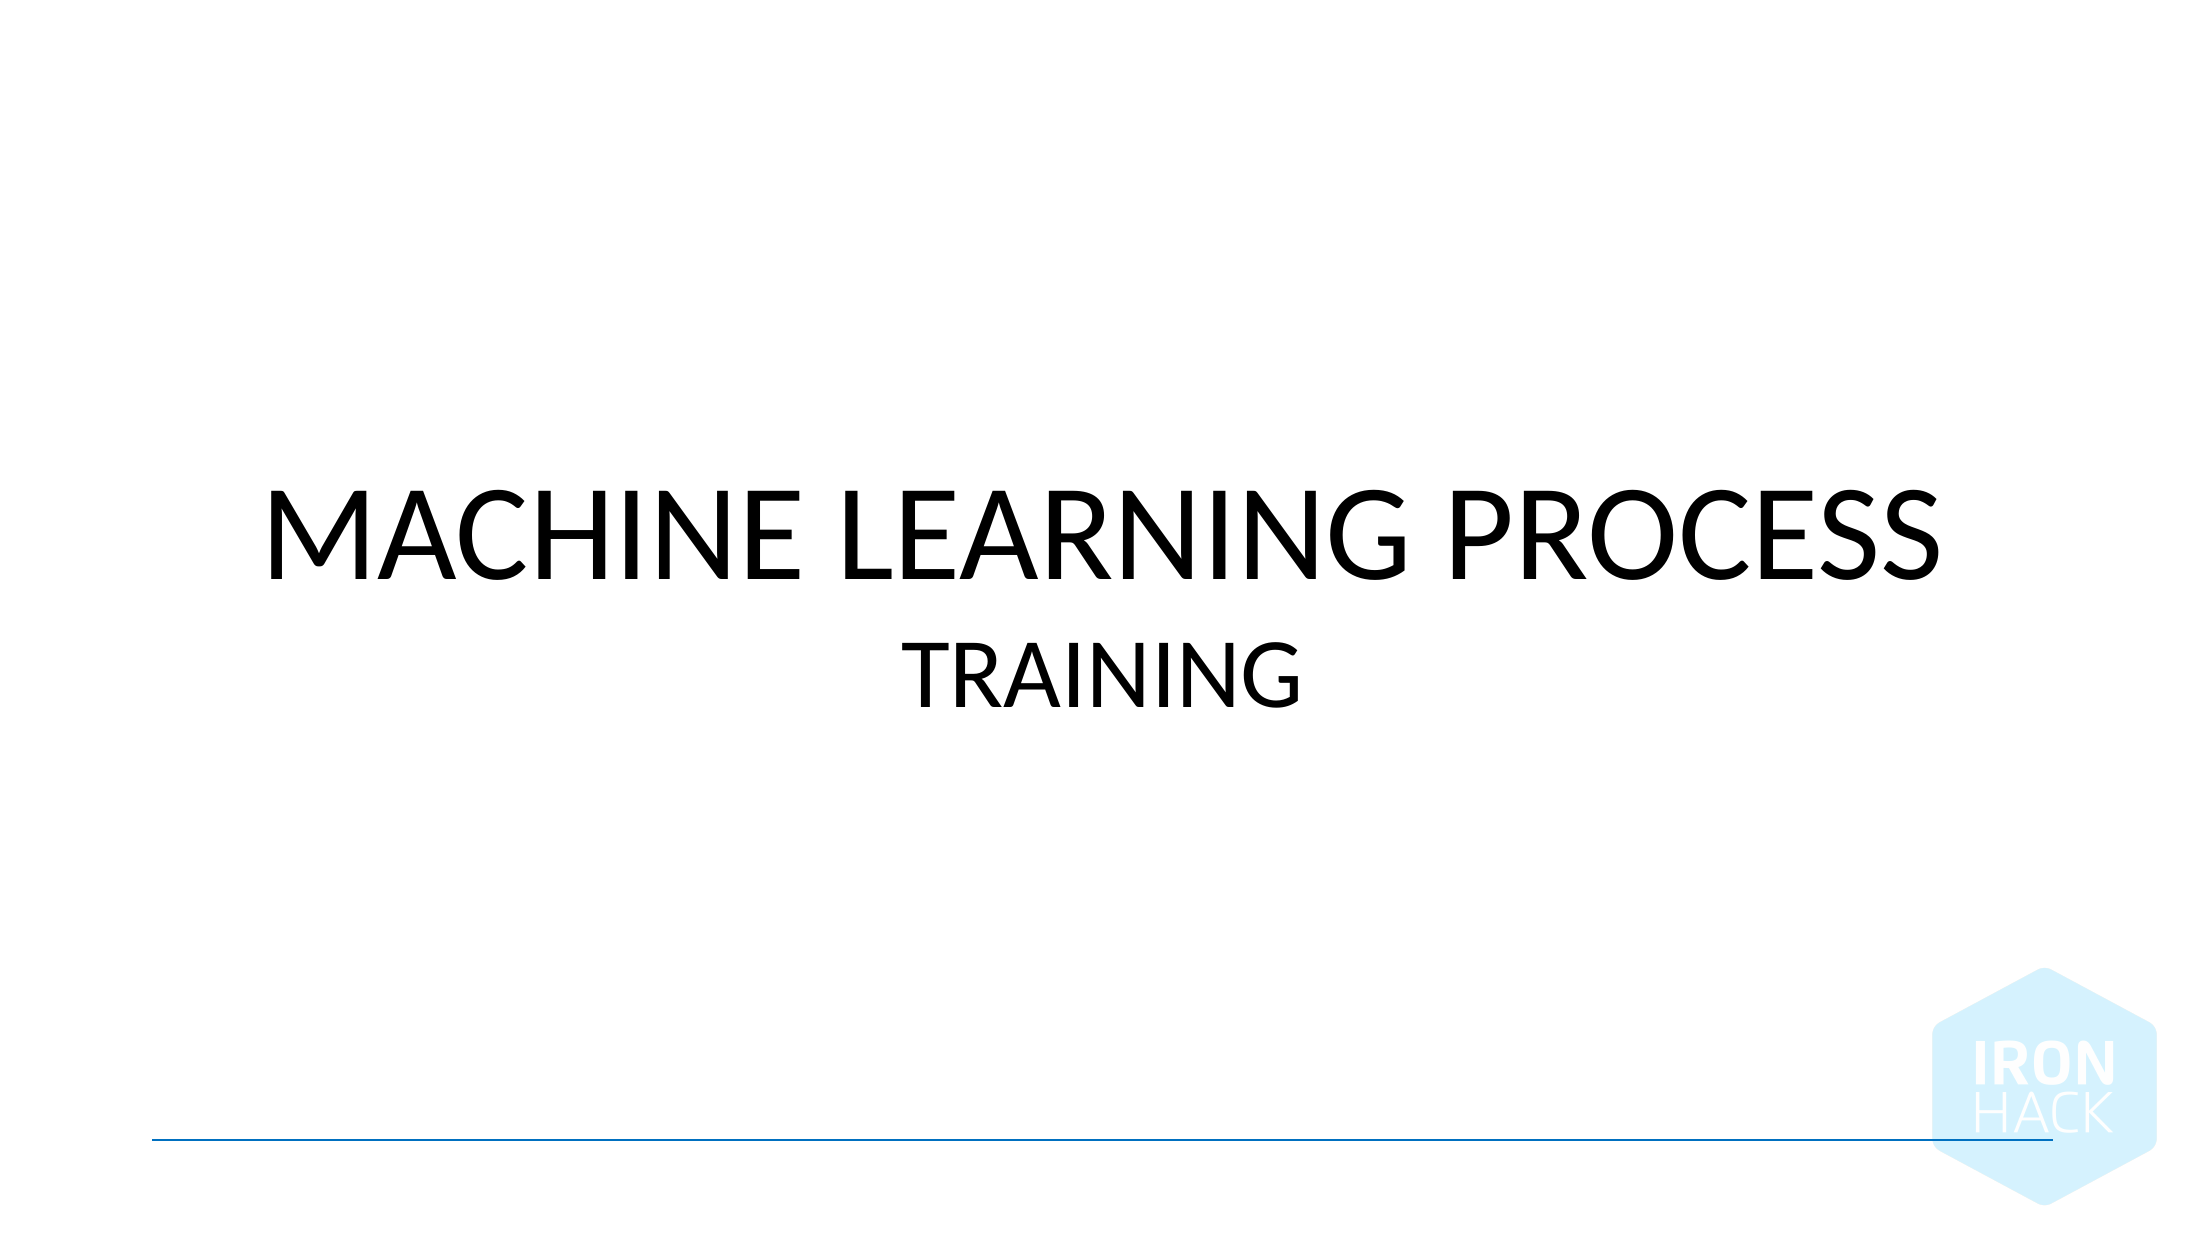

Machine learning process
Training
October 2, 2024 |
22